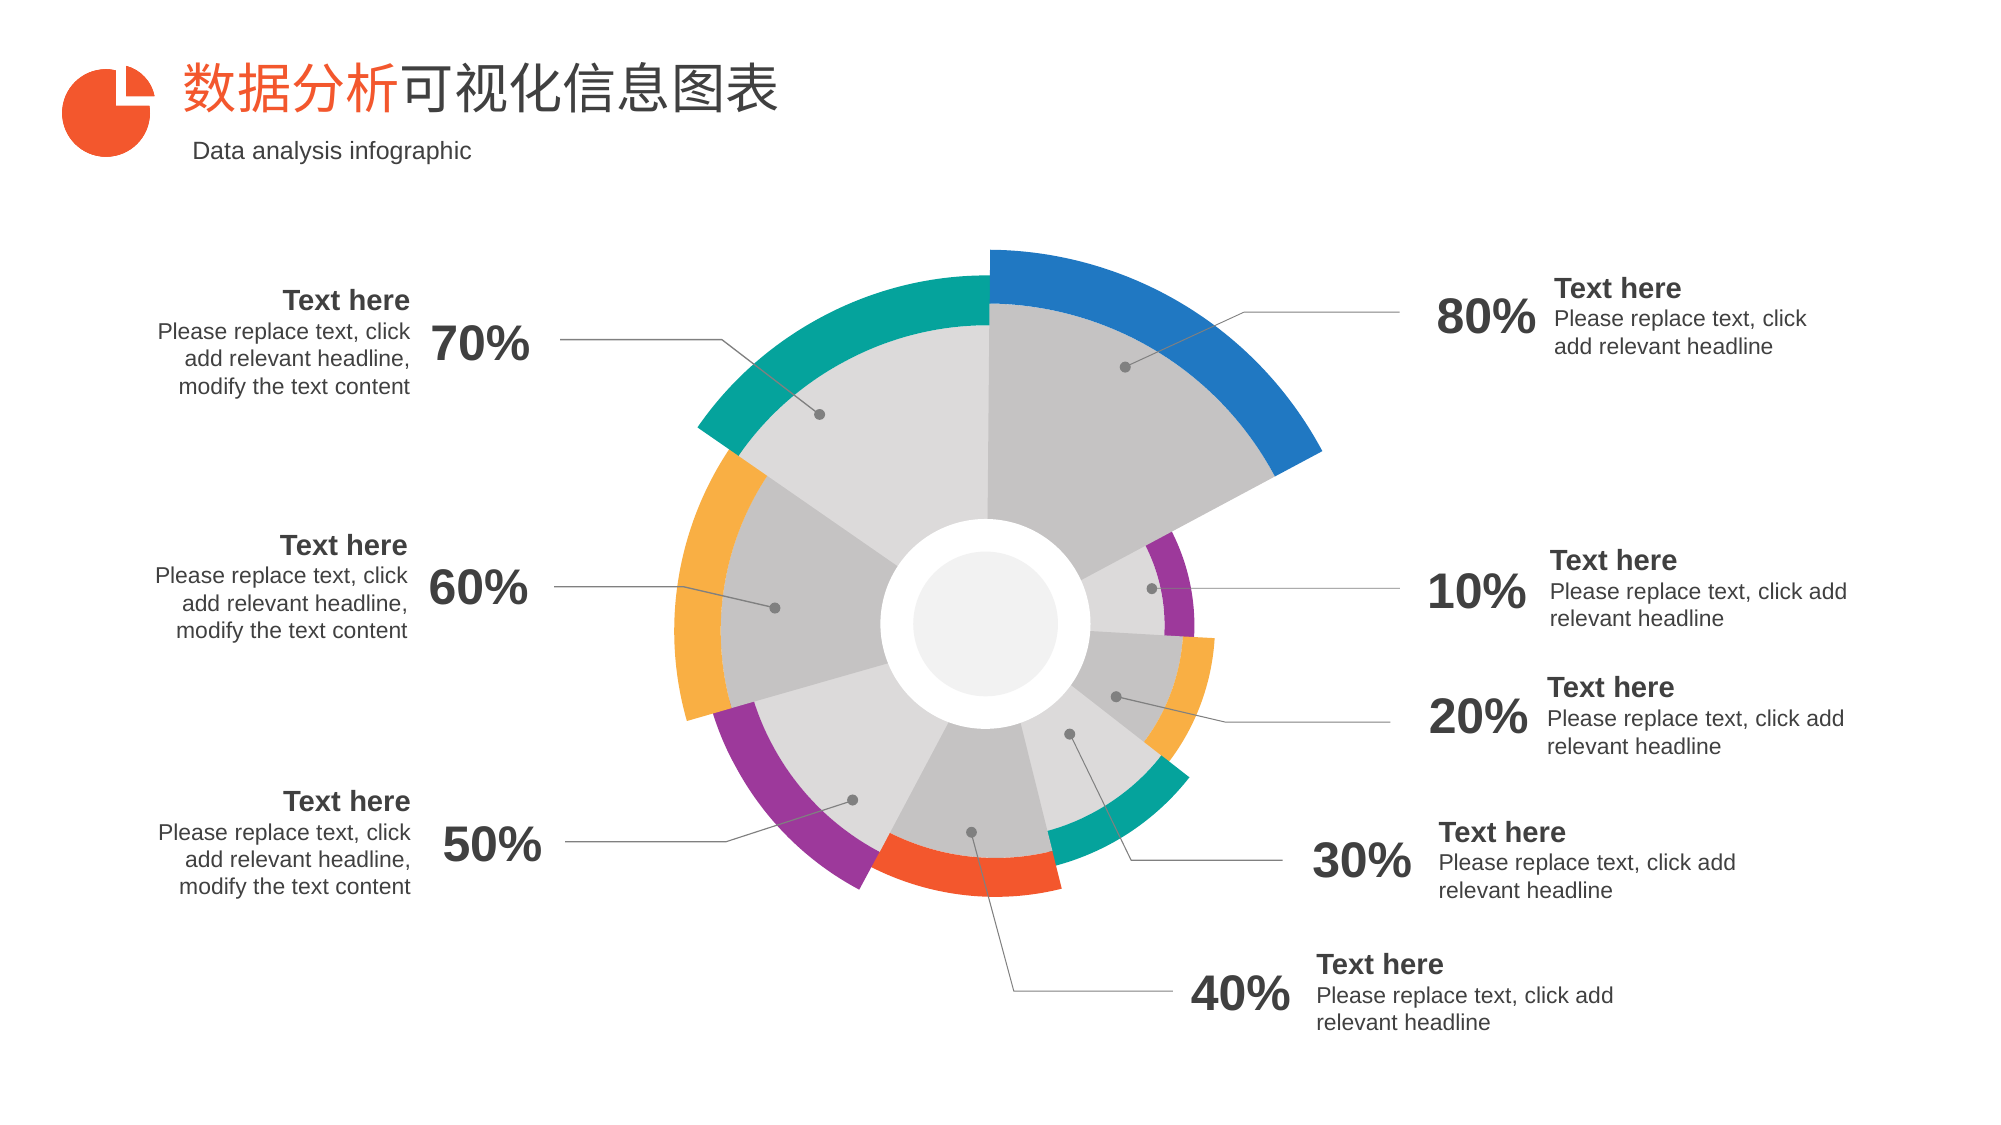

Text here
Please replace text, click add relevant headline

Text here
Please replace text, click add relevant headline, modify the text content
80%
70%

Text here
Please replace text, click add relevant headline, modify the text content

Text here
Please replace text, click add relevant headline
60%
10%

Text here
Please replace text, click add relevant headline
20%

Text here
Please replace text, click add relevant headline, modify the text content

50%
Text here
Please replace text, click add relevant headline

30%
Text here
Please replace text, click add relevant headline
40%